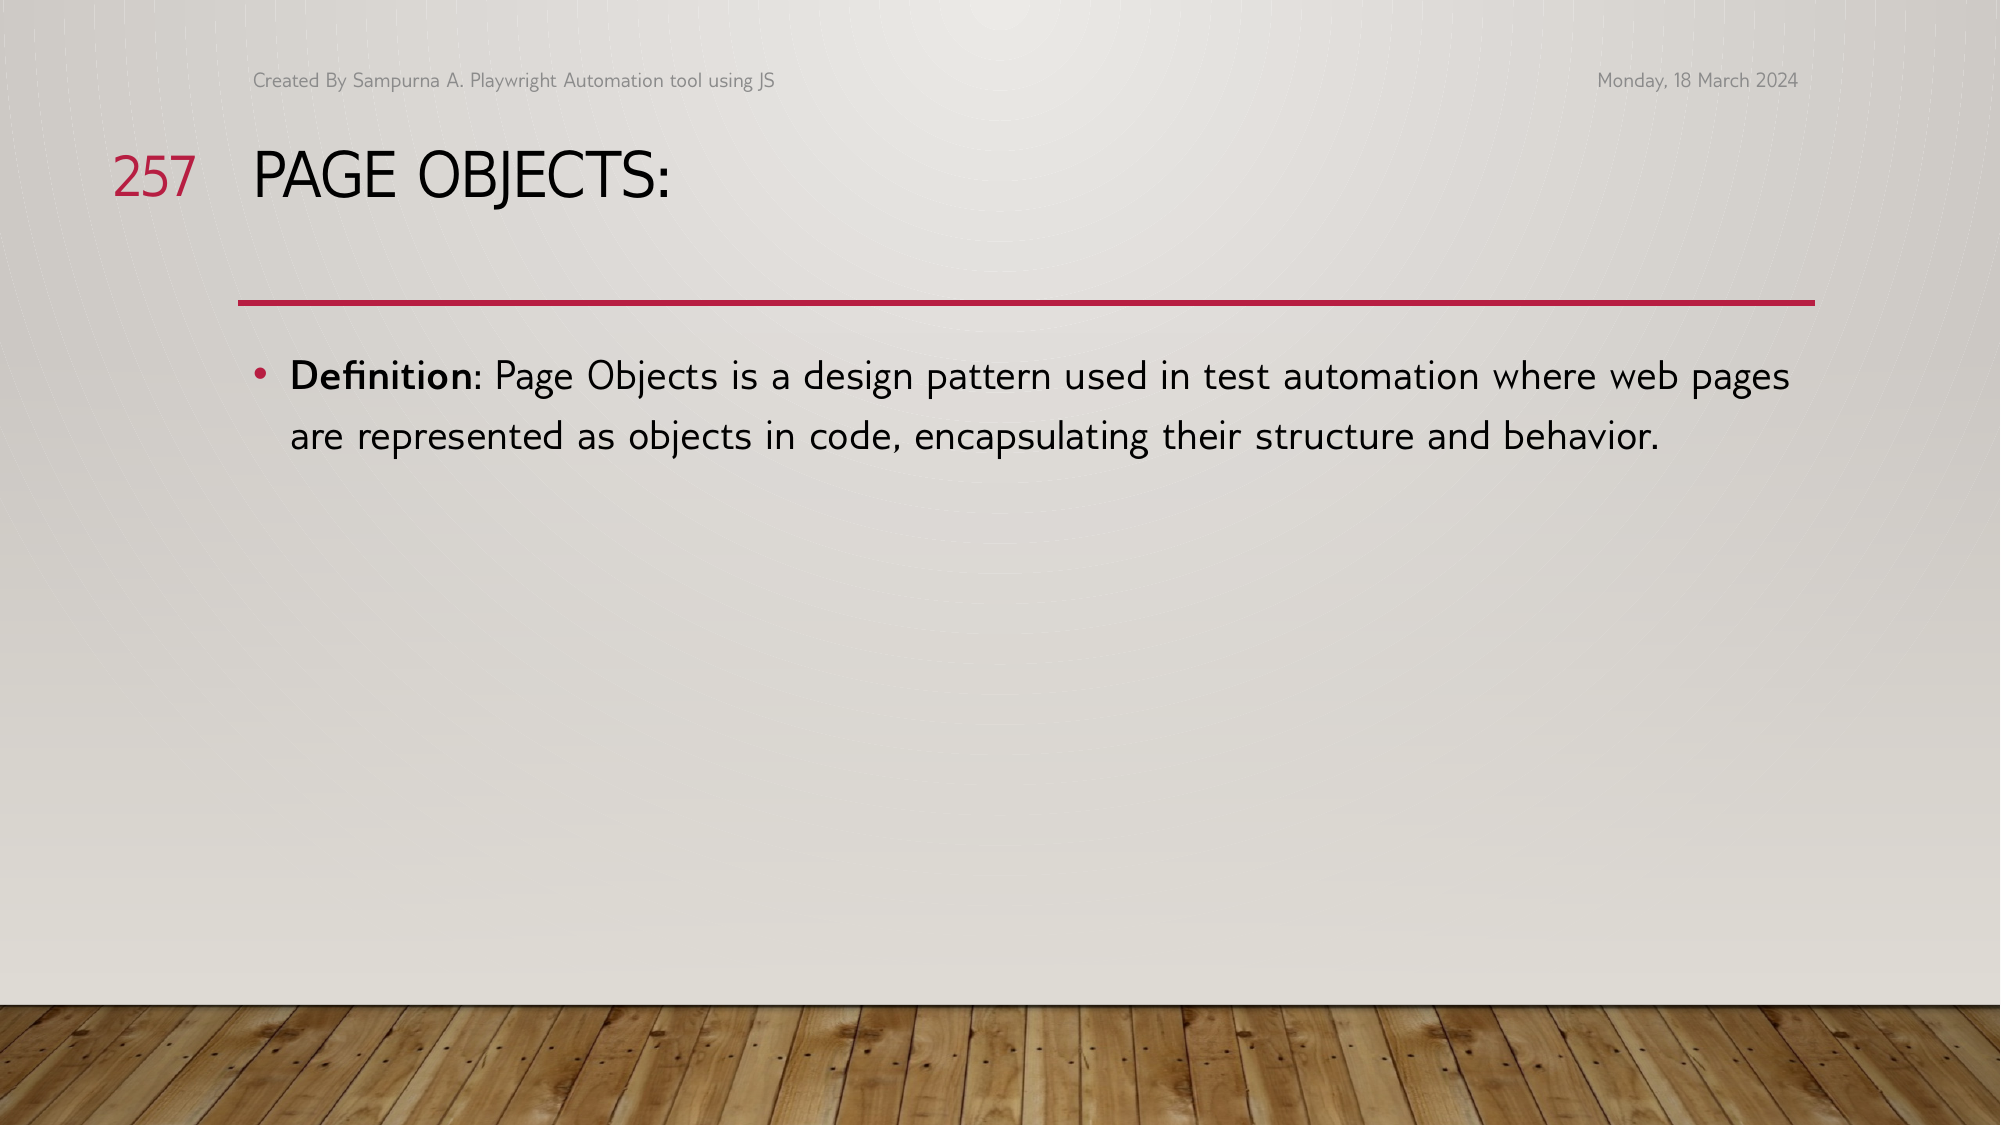

Created By Sampurna A. Playwright Automation tool using JS
Monday, 18 March 2024
257
# Page Objects:
Definition: Page Objects is a design pattern used in test automation where web pages are represented as objects in code, encapsulating their structure and behavior.